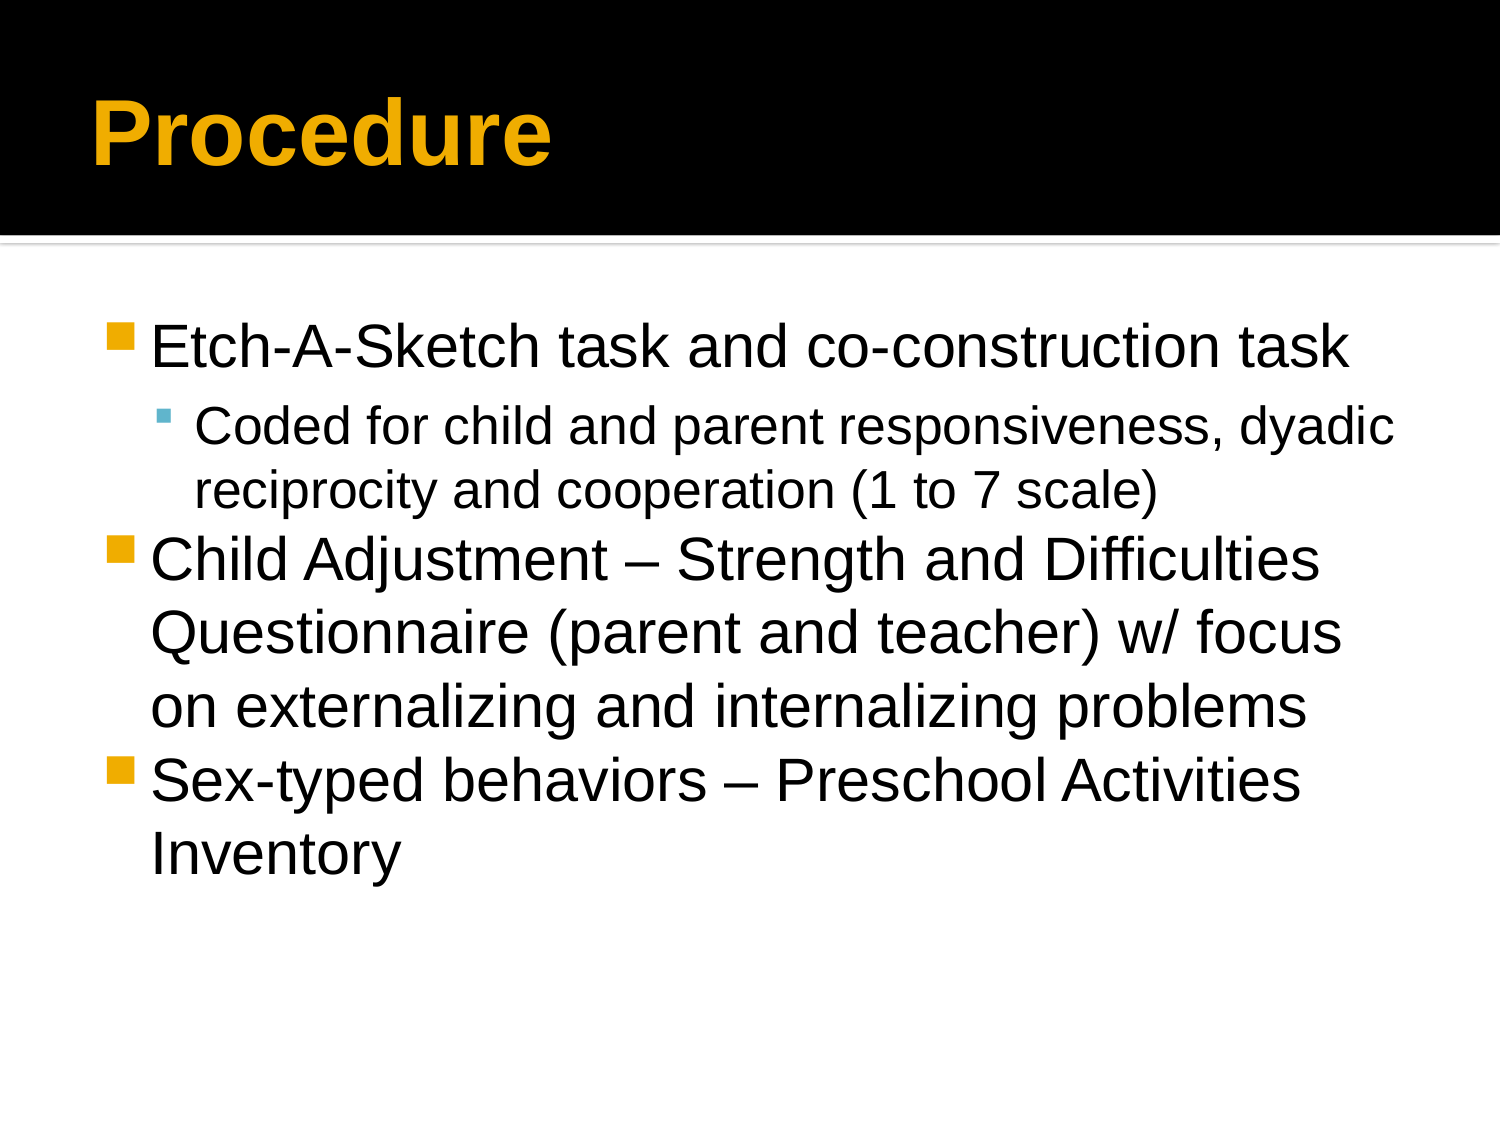

# Procedure
Etch-A-Sketch task and co-construction task
Coded for child and parent responsiveness, dyadic reciprocity and cooperation (1 to 7 scale)
Child Adjustment – Strength and Difficulties Questionnaire (parent and teacher) w/ focus on externalizing and internalizing problems
Sex-typed behaviors – Preschool Activities Inventory